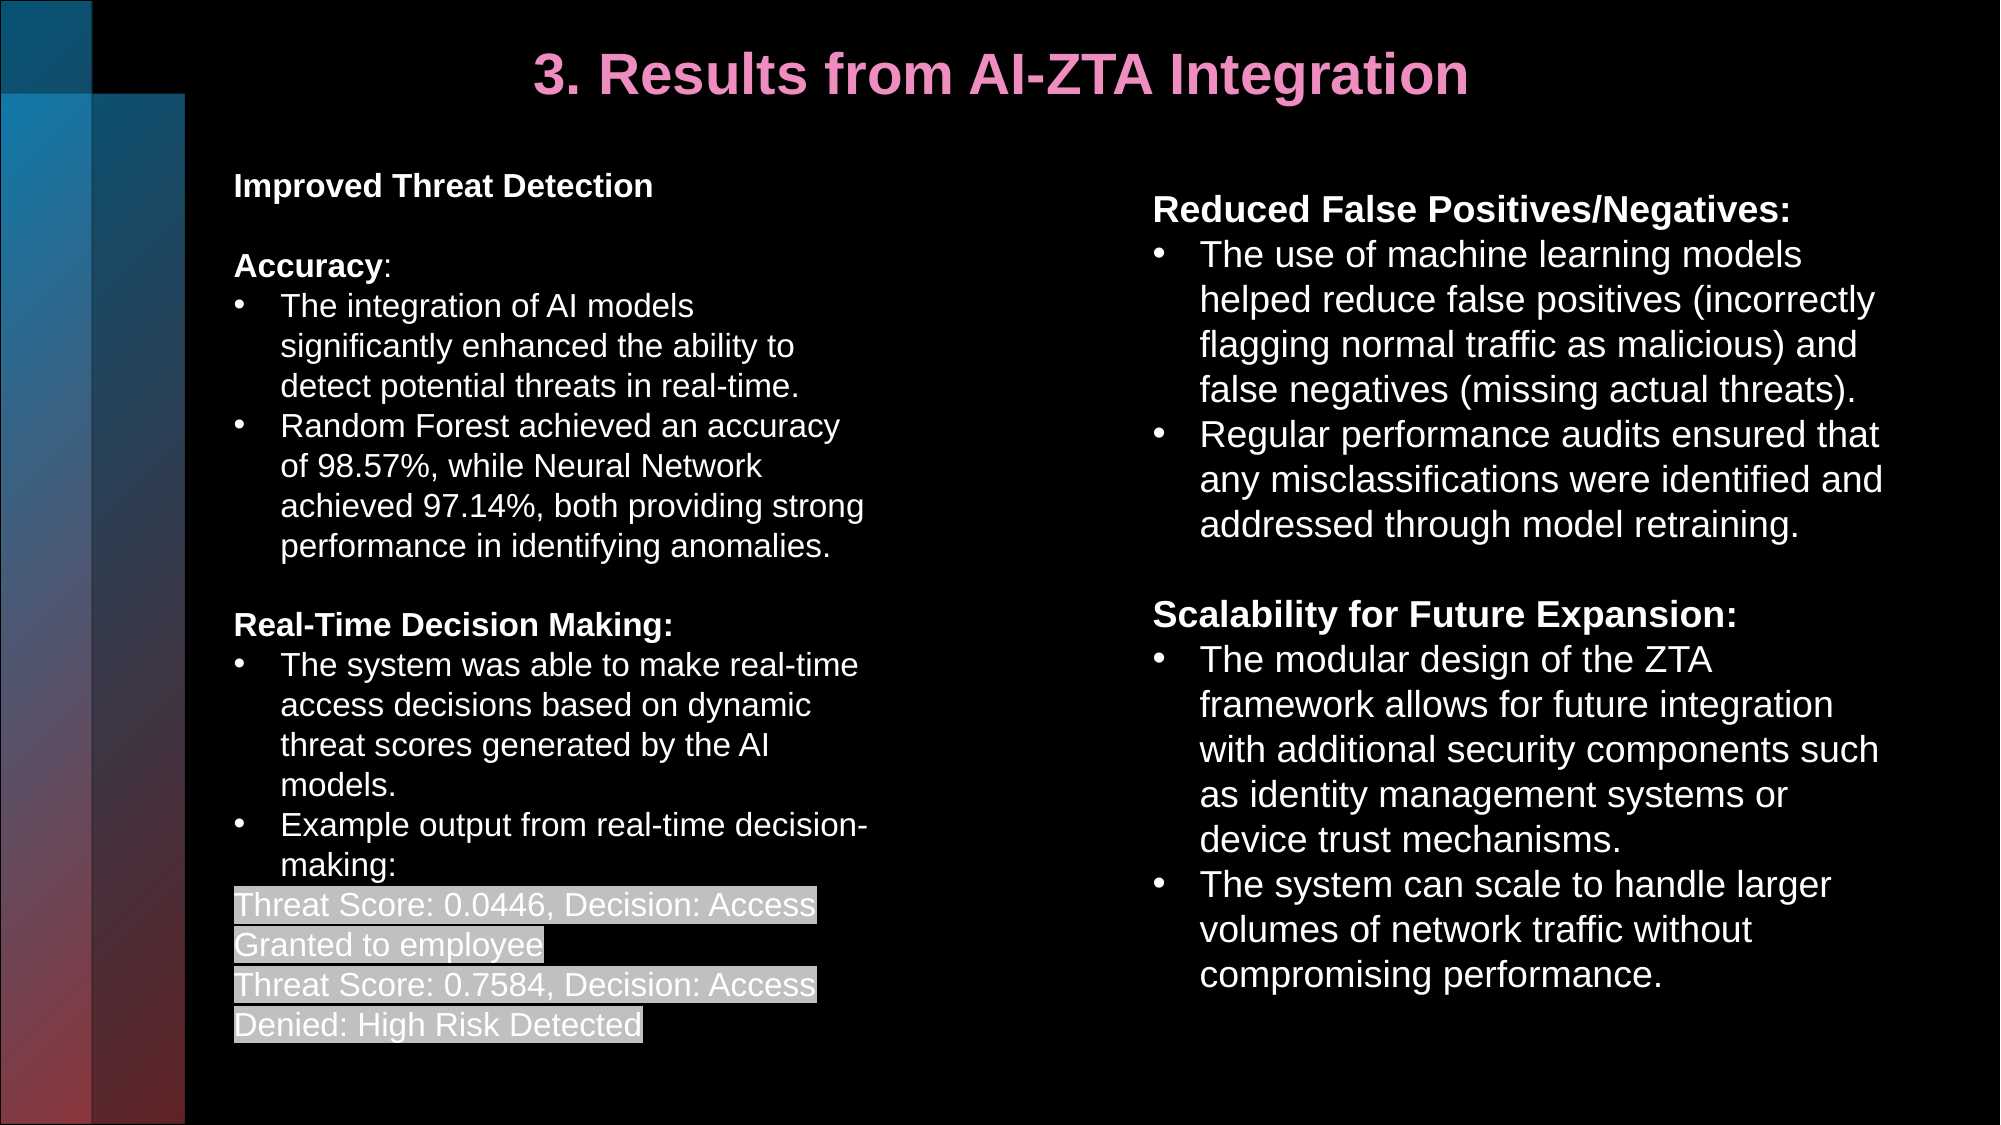

3. Results from AI-ZTA Integration
Improved Threat Detection

Accuracy:
The integration of AI models significantly enhanced the ability to detect potential threats in real-time.
Random Forest achieved an accuracy of 98.57%, while Neural Network achieved 97.14%, both providing strong performance in identifying anomalies.

Real-Time Decision Making:
The system was able to make real-time access decisions based on dynamic threat scores generated by the AI models.
Example output from real-time decision-making:
Threat Score: 0.0446, Decision: Access Granted to employee
Threat Score: 0.7584, Decision: Access Denied: High Risk Detected

Reduced False Positives/Negatives:
The use of machine learning models helped reduce false positives (incorrectly flagging normal traffic as malicious) and false negatives (missing actual threats).
Regular performance audits ensured that any misclassifications were identified and addressed through model retraining.

Scalability for Future Expansion:
The modular design of the ZTA framework allows for future integration with additional security components such as identity management systems or device trust mechanisms.
The system can scale to handle larger volumes of network traffic without compromising performance.